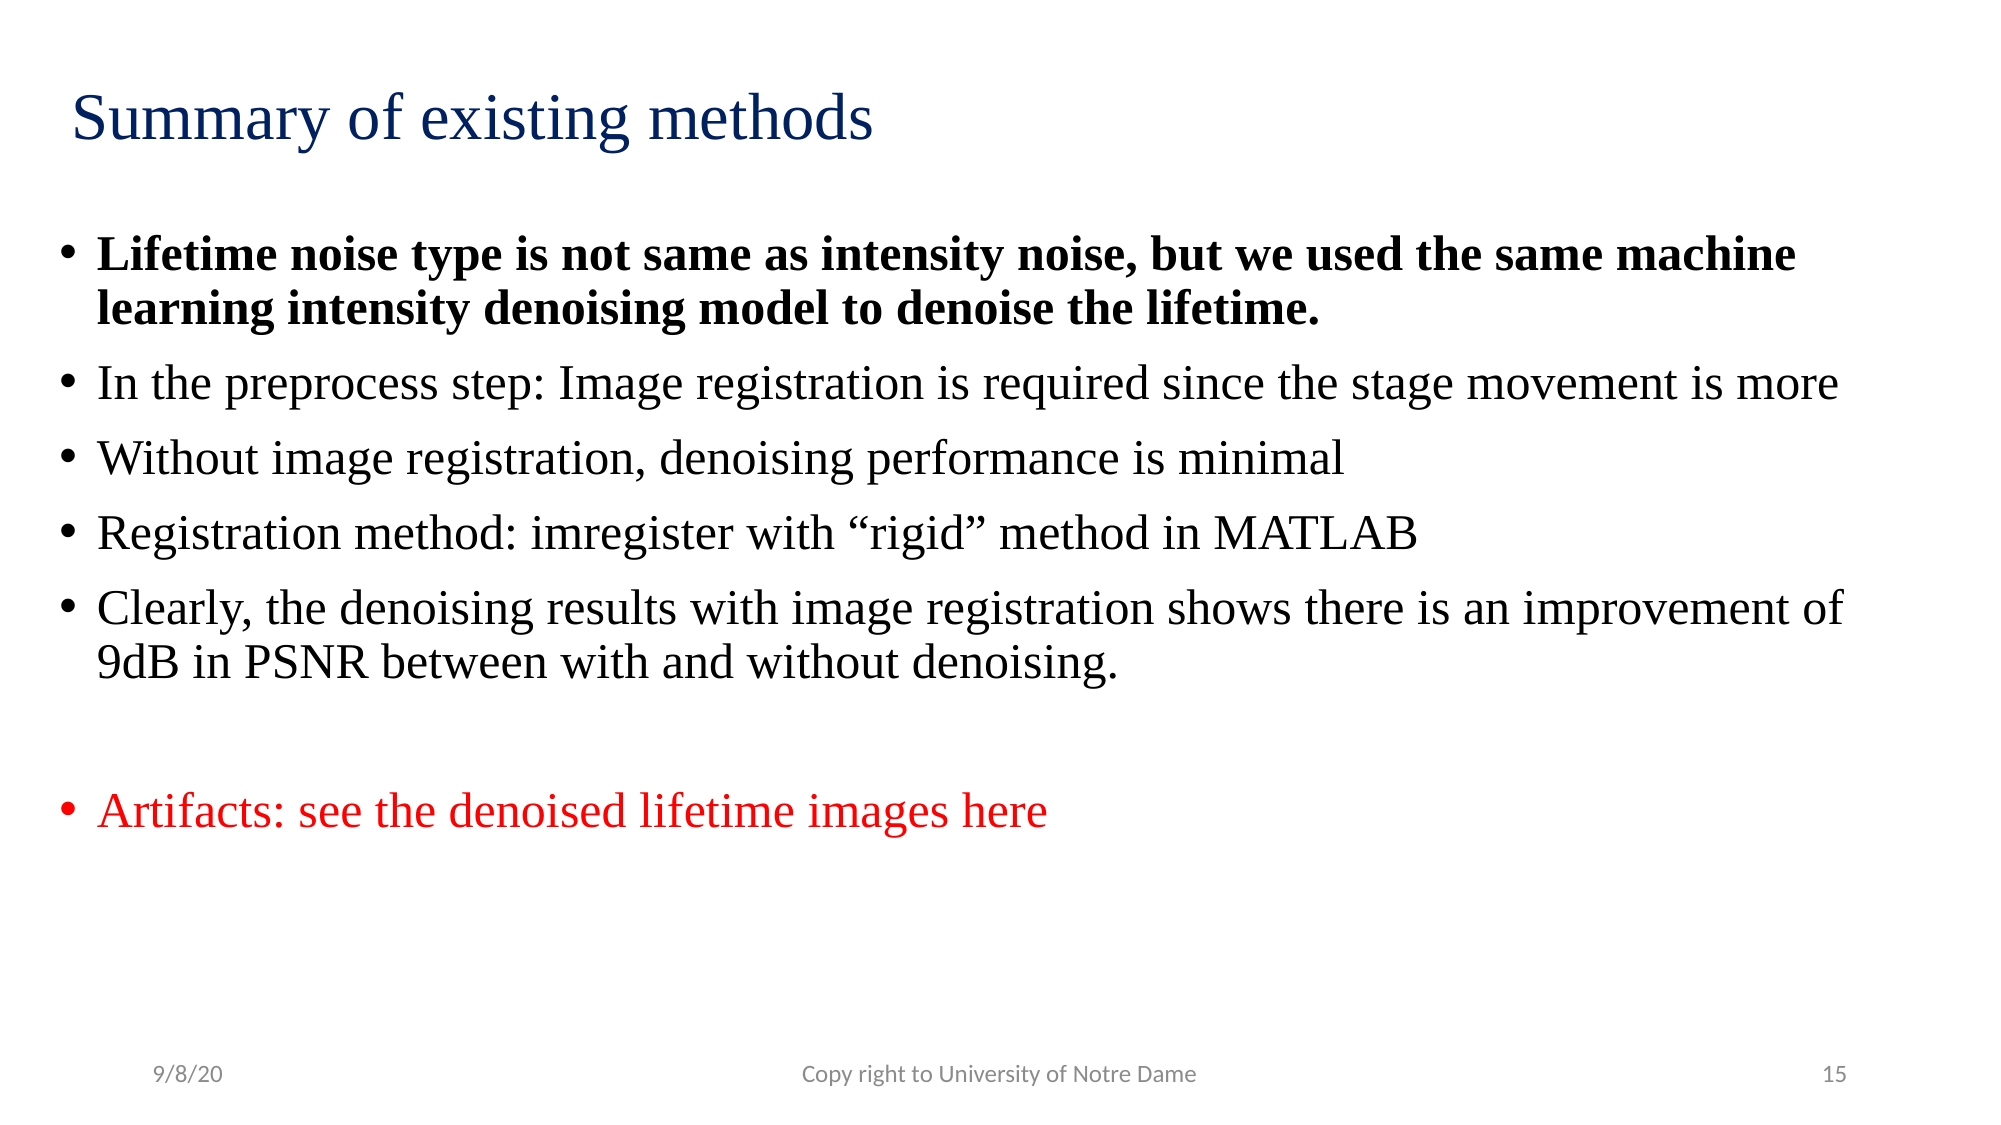

# Summary of existing methods
Lifetime noise type is not same as intensity noise, but we used the same machine learning intensity denoising model to denoise the lifetime.
In the preprocess step: Image registration is required since the stage movement is more
Without image registration, denoising performance is minimal
Registration method: imregister with “rigid” method in MATLAB
Clearly, the denoising results with image registration shows there is an improvement of 9dB in PSNR between with and without denoising.

Artifacts: see the denoised lifetime images here
9/8/20
Copy right to University of Notre Dame
15